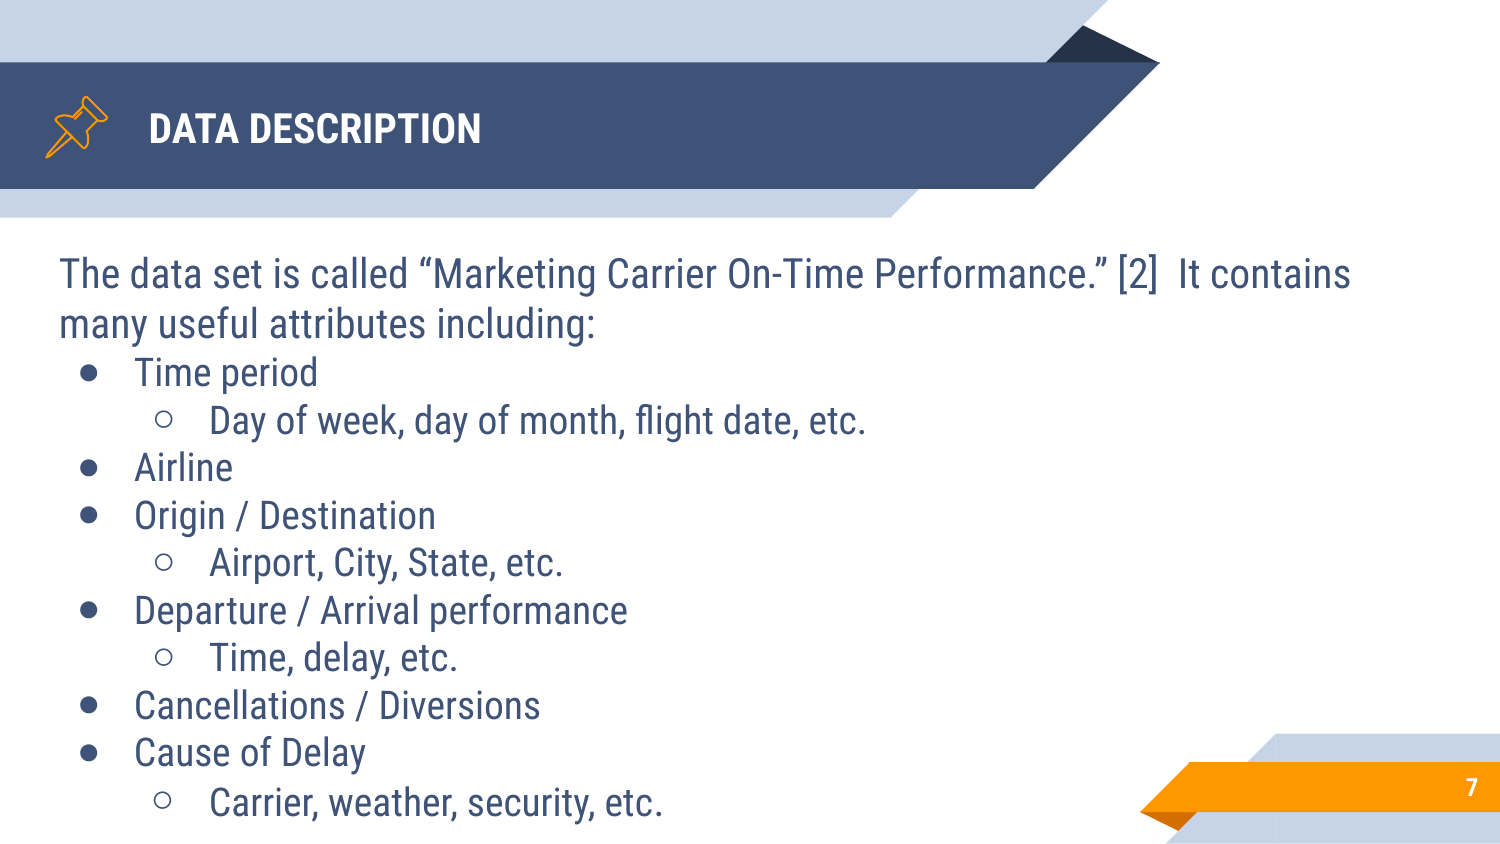

# DATA DESCRIPTION

The data set is called “Marketing Carrier On-Time Performance.” [2]  It contains many useful attributes including:
Time period
Day of week, day of month, flight date, etc.
Airline
Origin / Destination
Airport, City, State, etc.
Departure / Arrival performance
Time, delay, etc.
Cancellations / Diversions
Cause of Delay
Carrier, weather, security, etc.

7